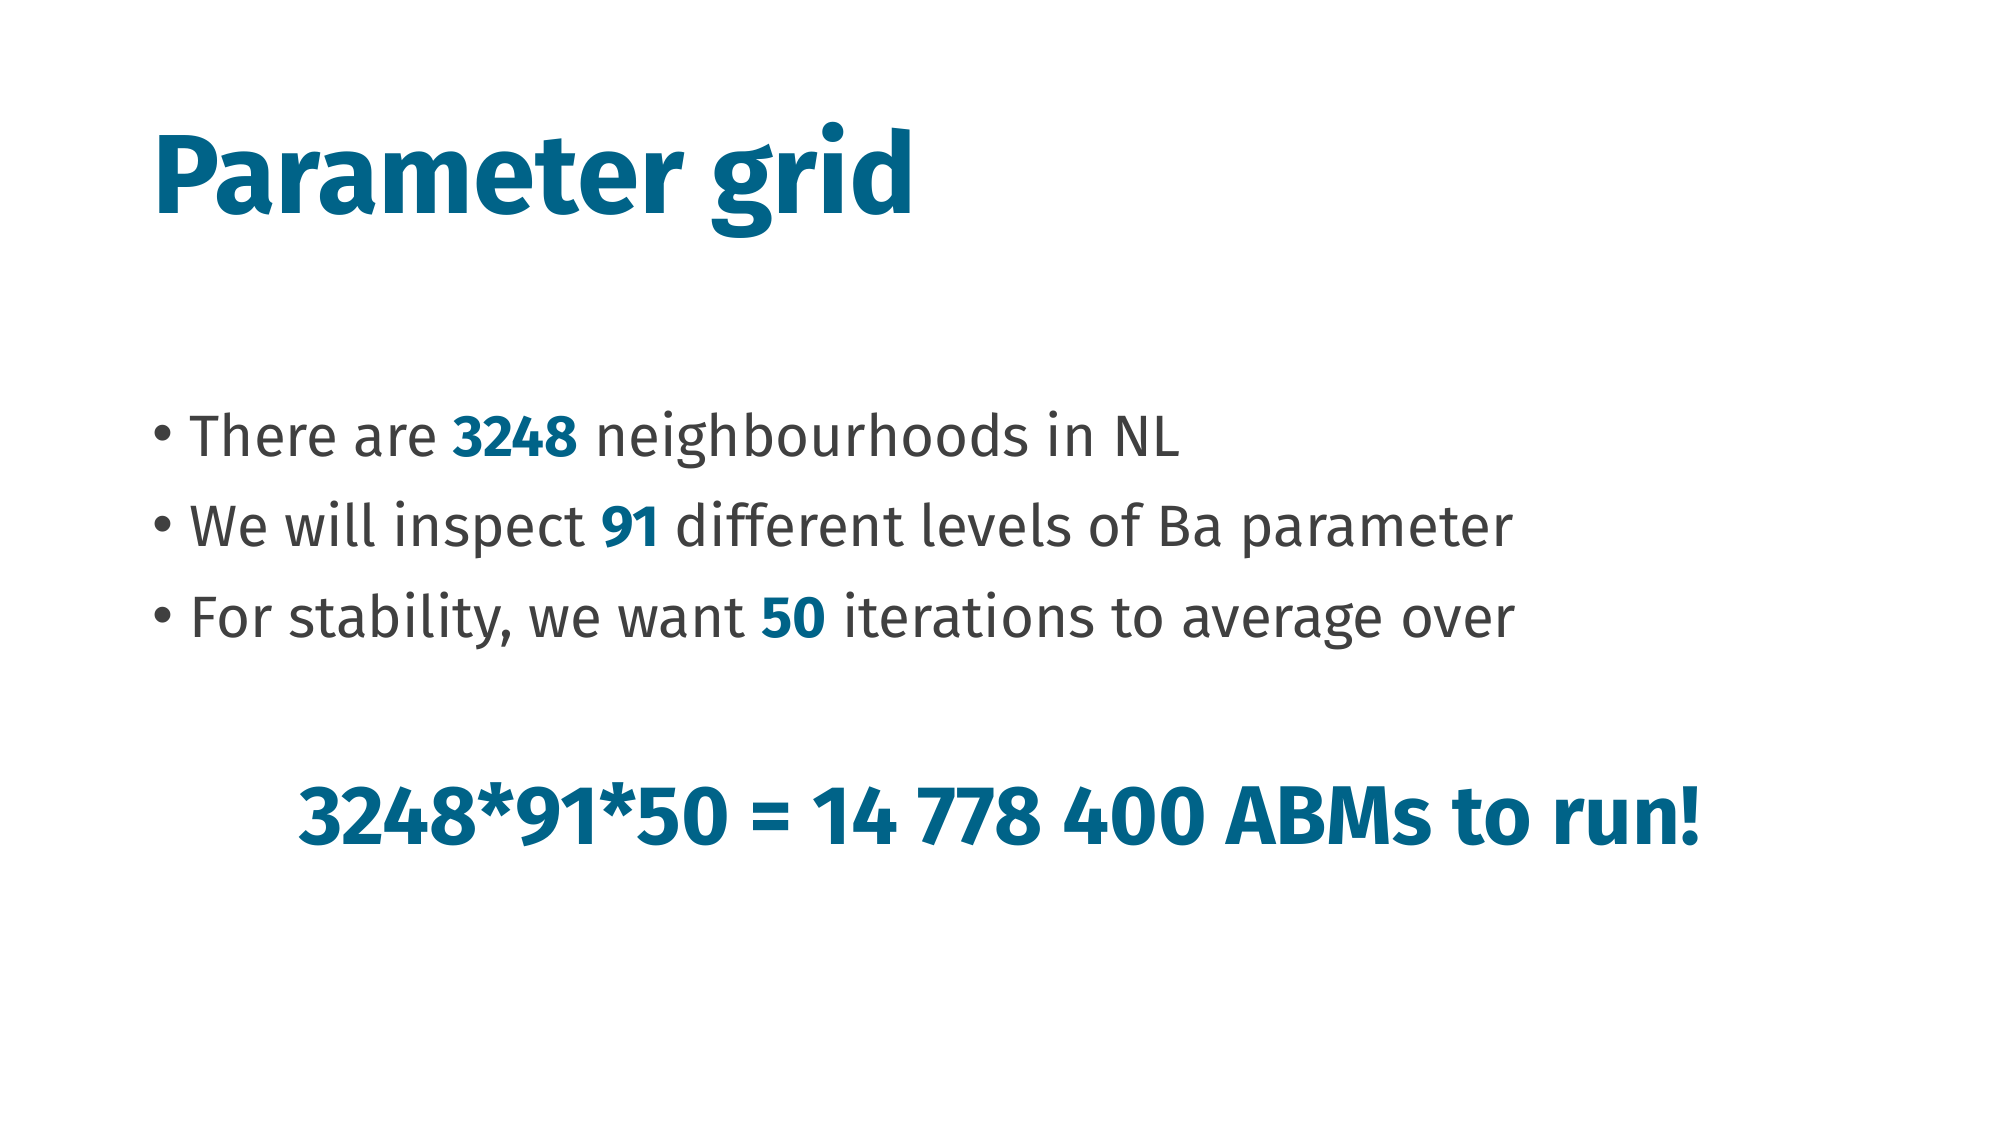

# Parameter grid

There are 3248 neighbourhoods in NL
We will inspect 91 different levels of Ba parameter
For stability, we want 50 iterations to average over

3248*91*50 = 14 778 400 ABMs to run!